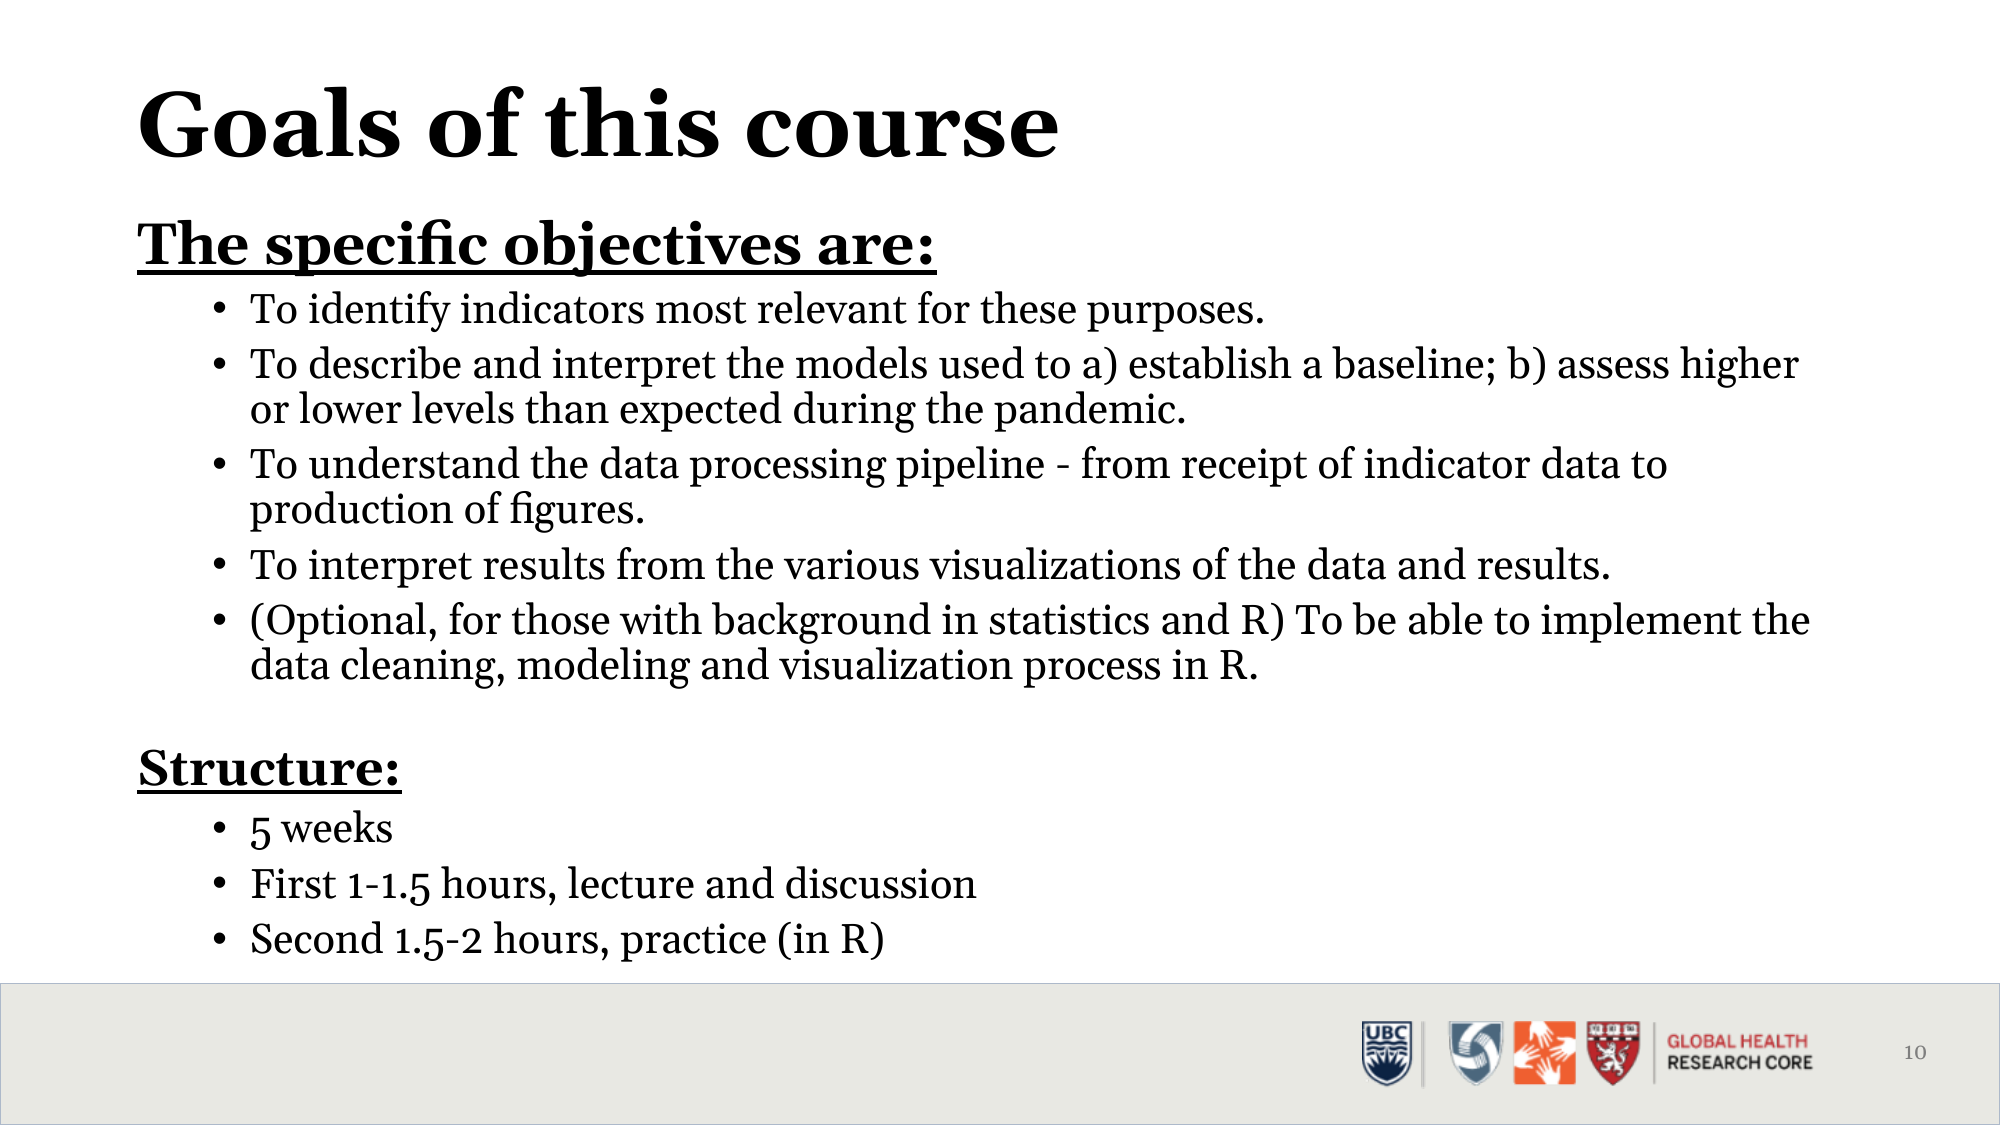

# Goals of this course
The specific objectives are:
To identify indicators most relevant for these purposes.
To describe and interpret the models used to a) establish a baseline; b) assess higher or lower levels than expected during the pandemic.
To understand the data processing pipeline - from receipt of indicator data to production of figures.
To interpret results from the various visualizations of the data and results.
(Optional, for those with background in statistics and R) To be able to implement the data cleaning, modeling and visualization process in R.

Structure:
5 weeks
First 1-1.5 hours, lecture and discussion
Second 1.5-2 hours, practice (in R)